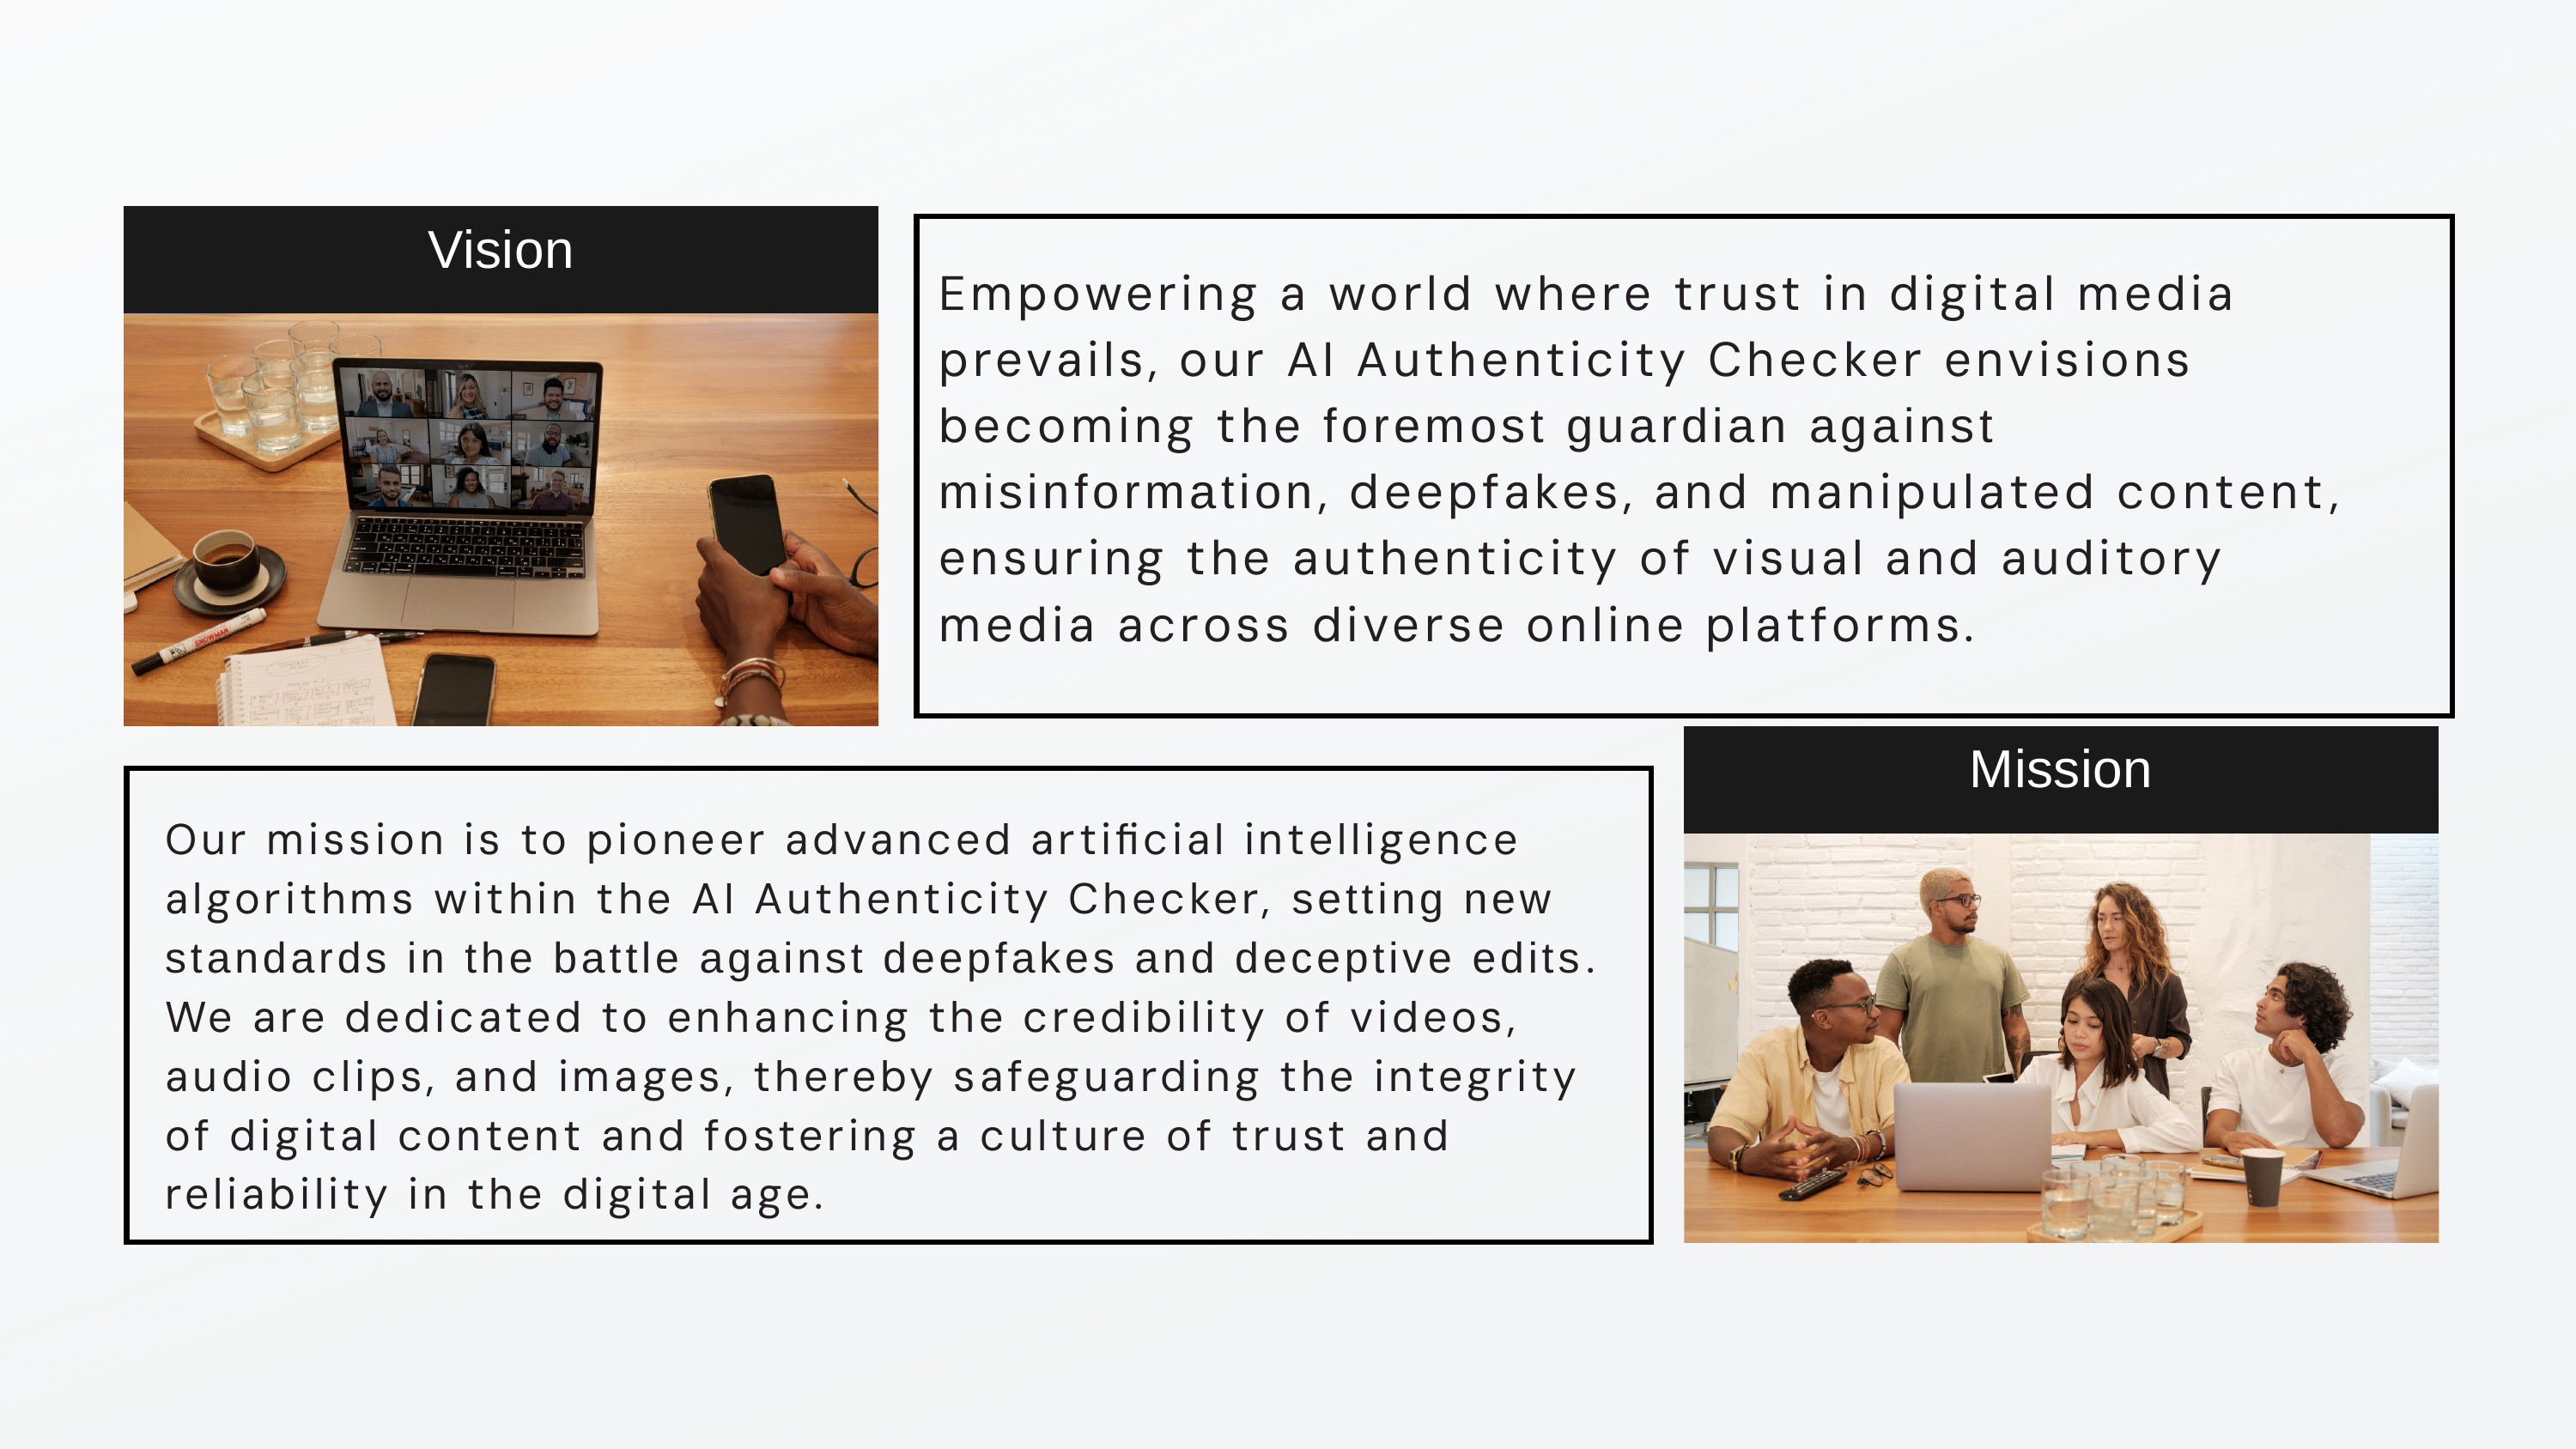

Vision

Empowering a world where trust in digital media prevails, our AI Authenticity Checker envisions becoming the foremost guardian against misinformation, deepfakes, and manipulated content, ensuring the authenticity of visual and auditory media across diverse online platforms.

Mission

Our mission is to pioneer advanced artificial intelligence algorithms within the AI Authenticity Checker, setting new standards in the battle against deepfakes and deceptive edits. We are dedicated to enhancing the credibility of videos, audio clips, and images, thereby safeguarding the integrity of digital content and fostering a culture of trust and reliability in the digital age.